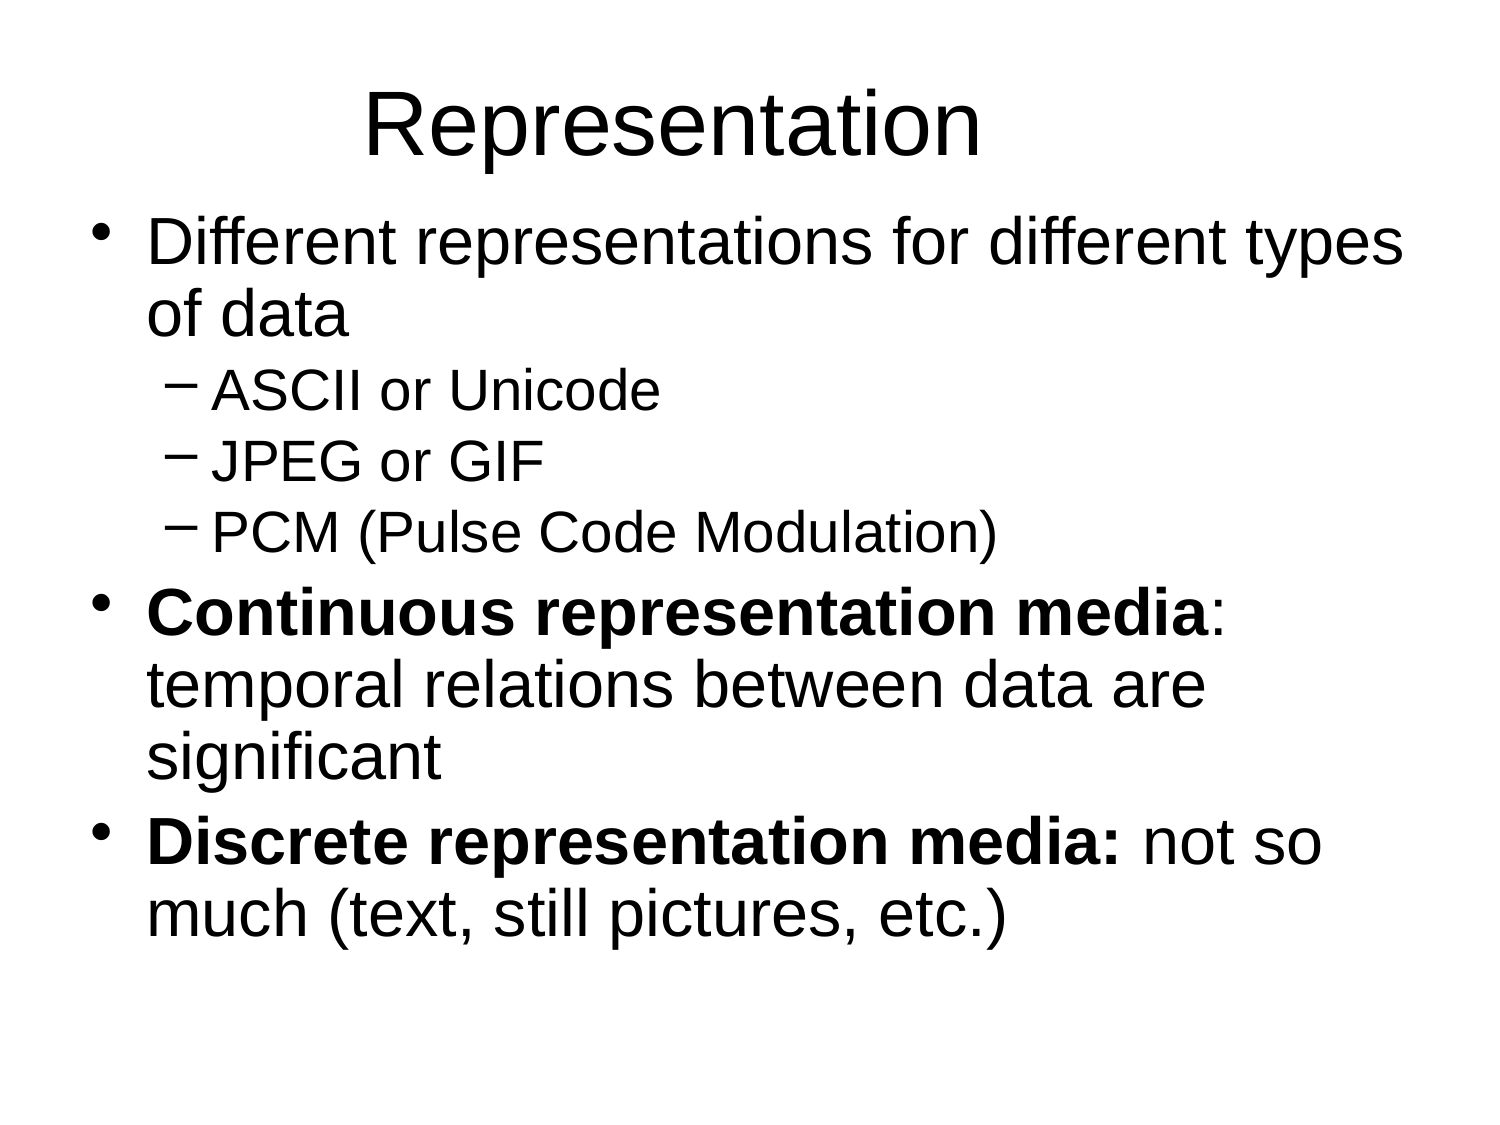

# Representation
Different representations for different types of data
ASCII or Unicode
JPEG or GIF
PCM (Pulse Code Modulation)
Continuous representation media: temporal relations between data are significant
Discrete representation media: not so much (text, still pictures, etc.)